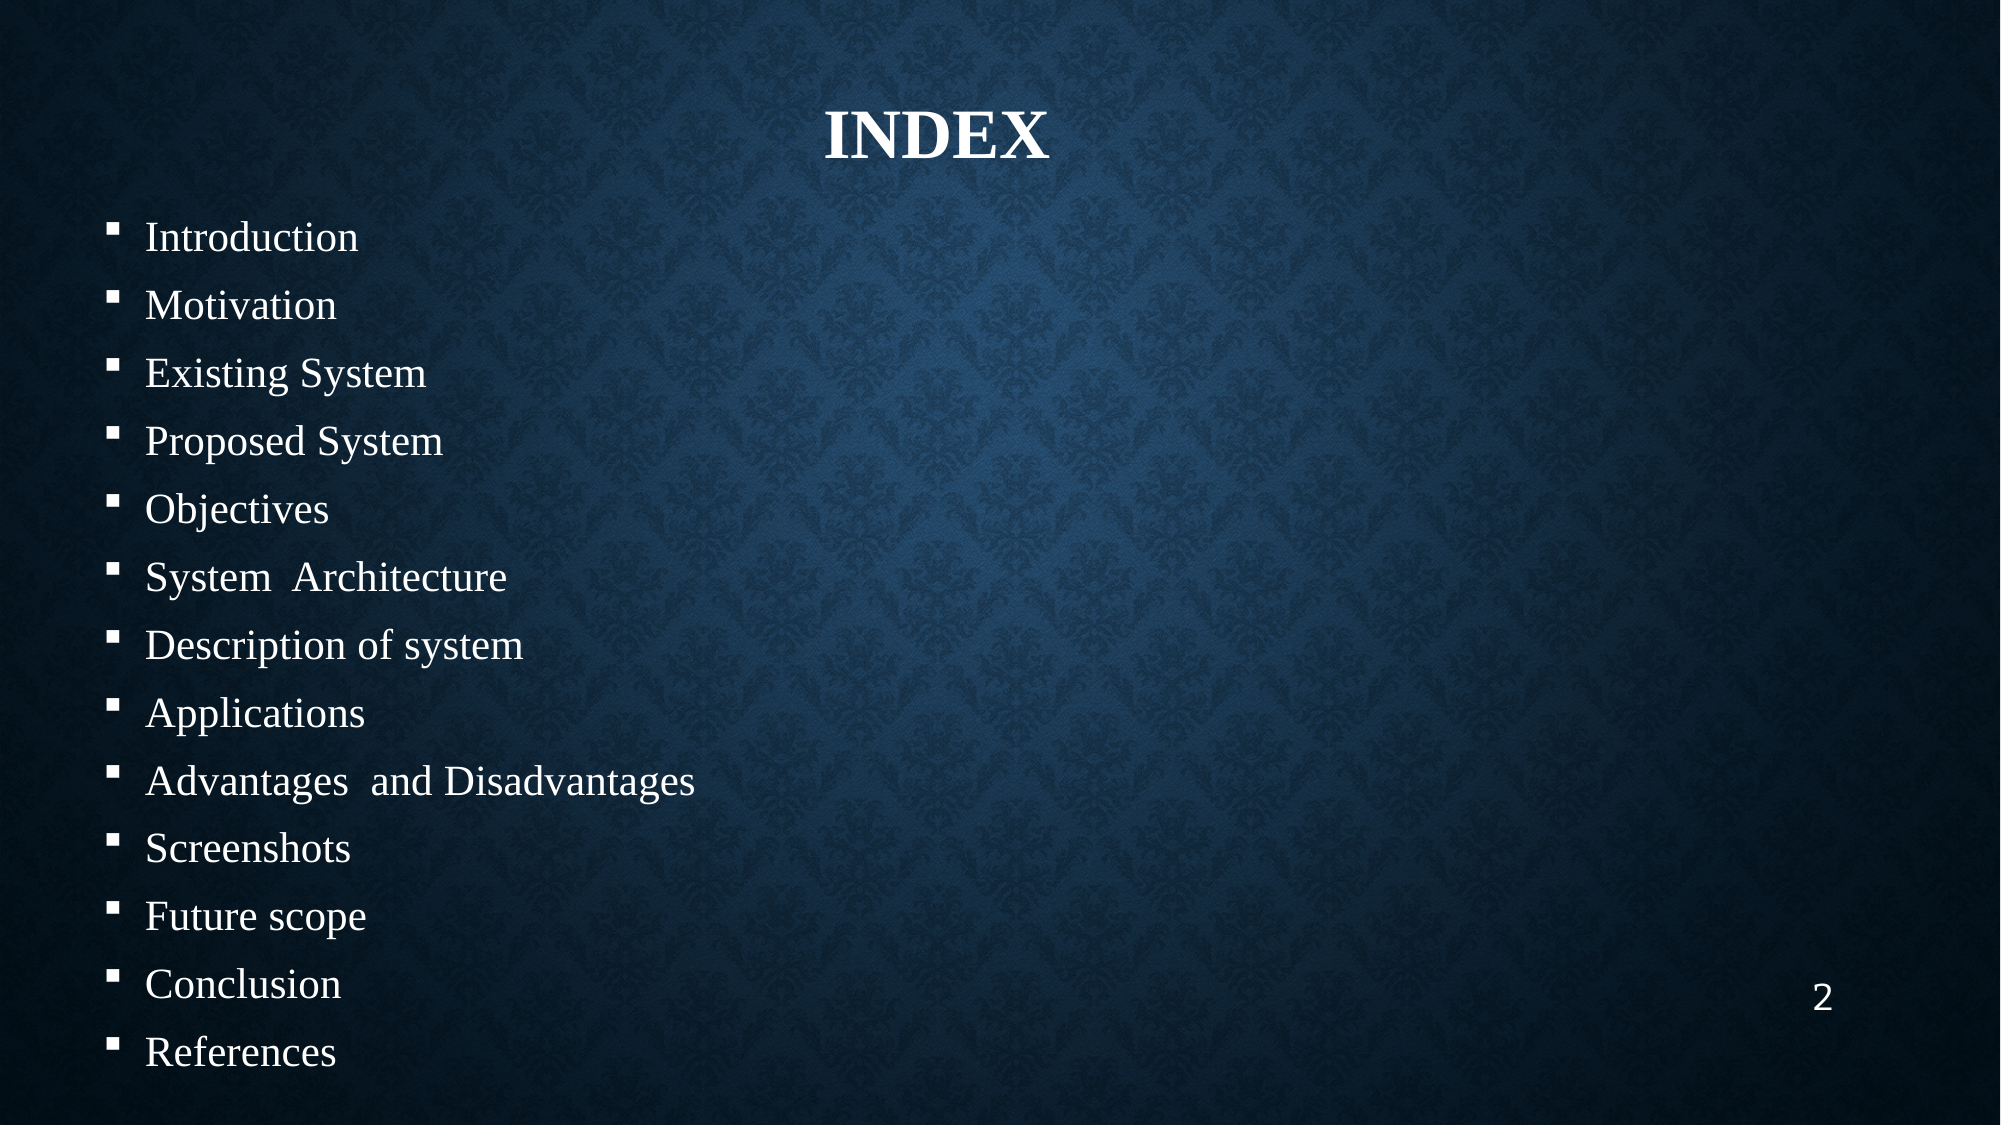

# INDEX
Introduction
Motivation
Existing System
Proposed System
Objectives
System  Architecture
Description of system
Applications
Advantages  and Disadvantages
Screenshots
Future scope
Conclusion
References

2